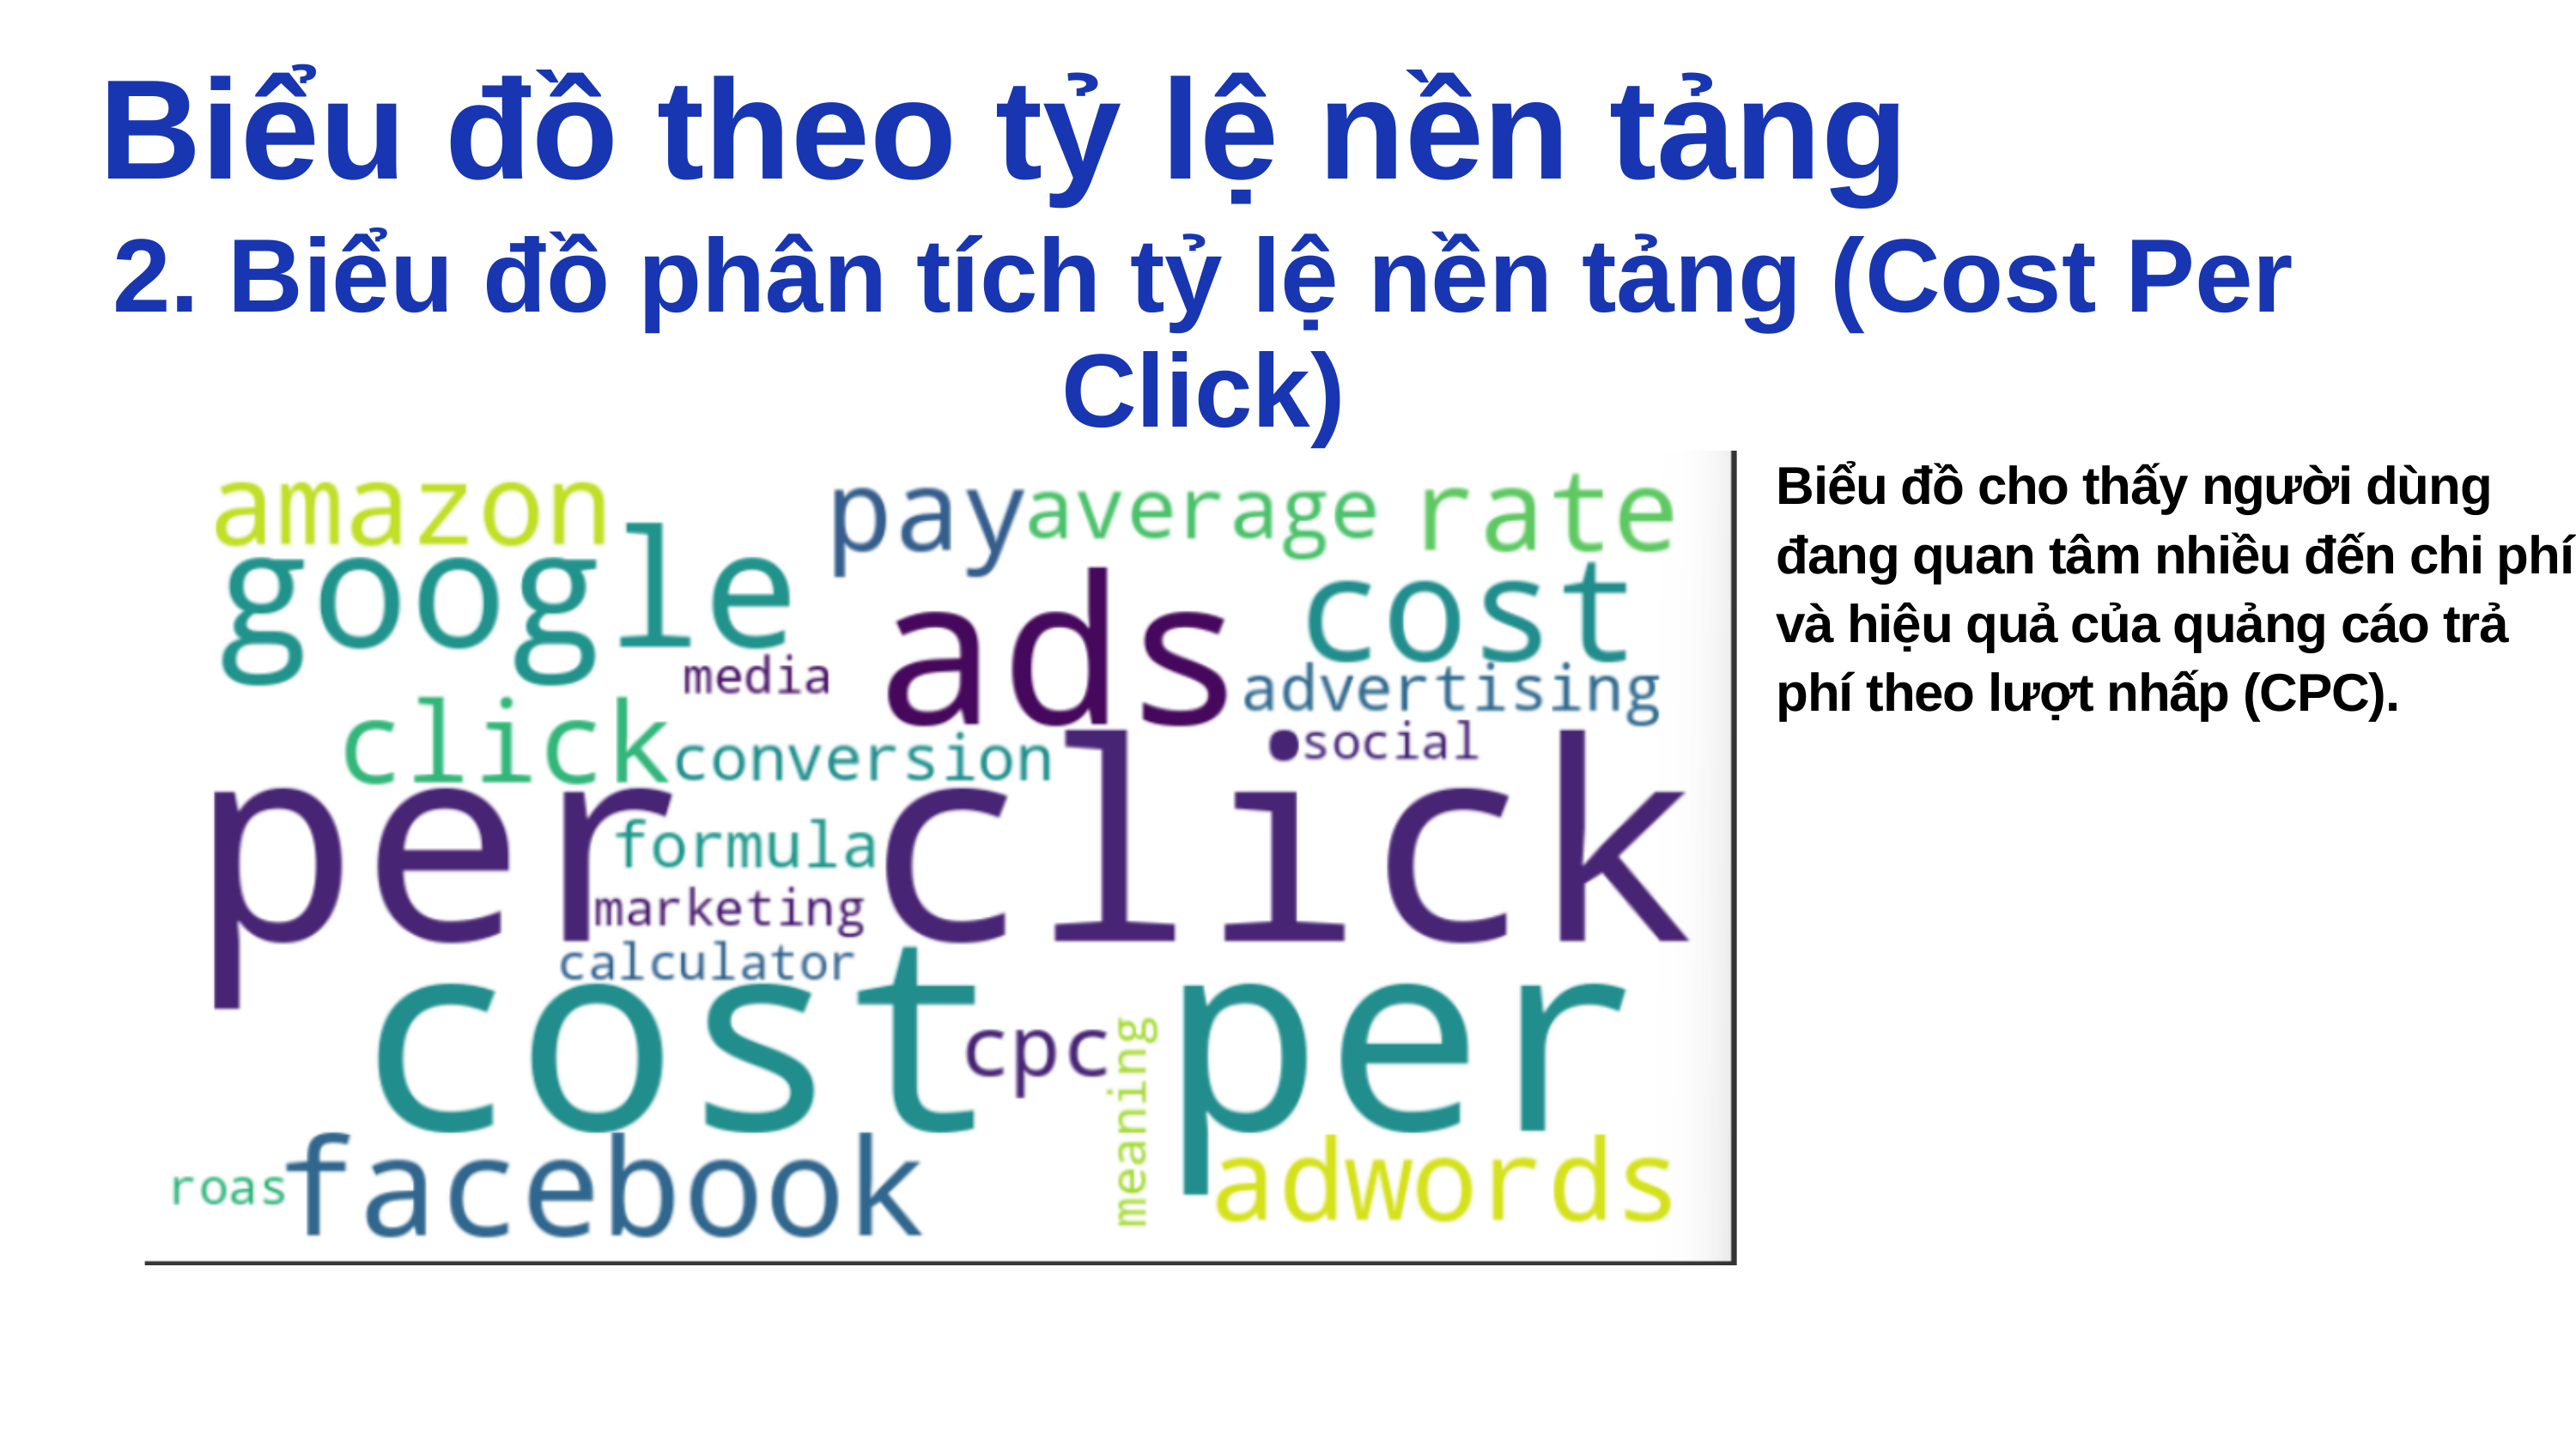

Biểu đồ theo tỷ lệ nền tảng
2. Biểu đồ phân tích tỷ lệ nền tảng (Cost Per Click)
Biểu đồ cho thấy người dùng đang quan tâm nhiều đến chi phí và hiệu quả của quảng cáo trả phí theo lượt nhấp (CPC).